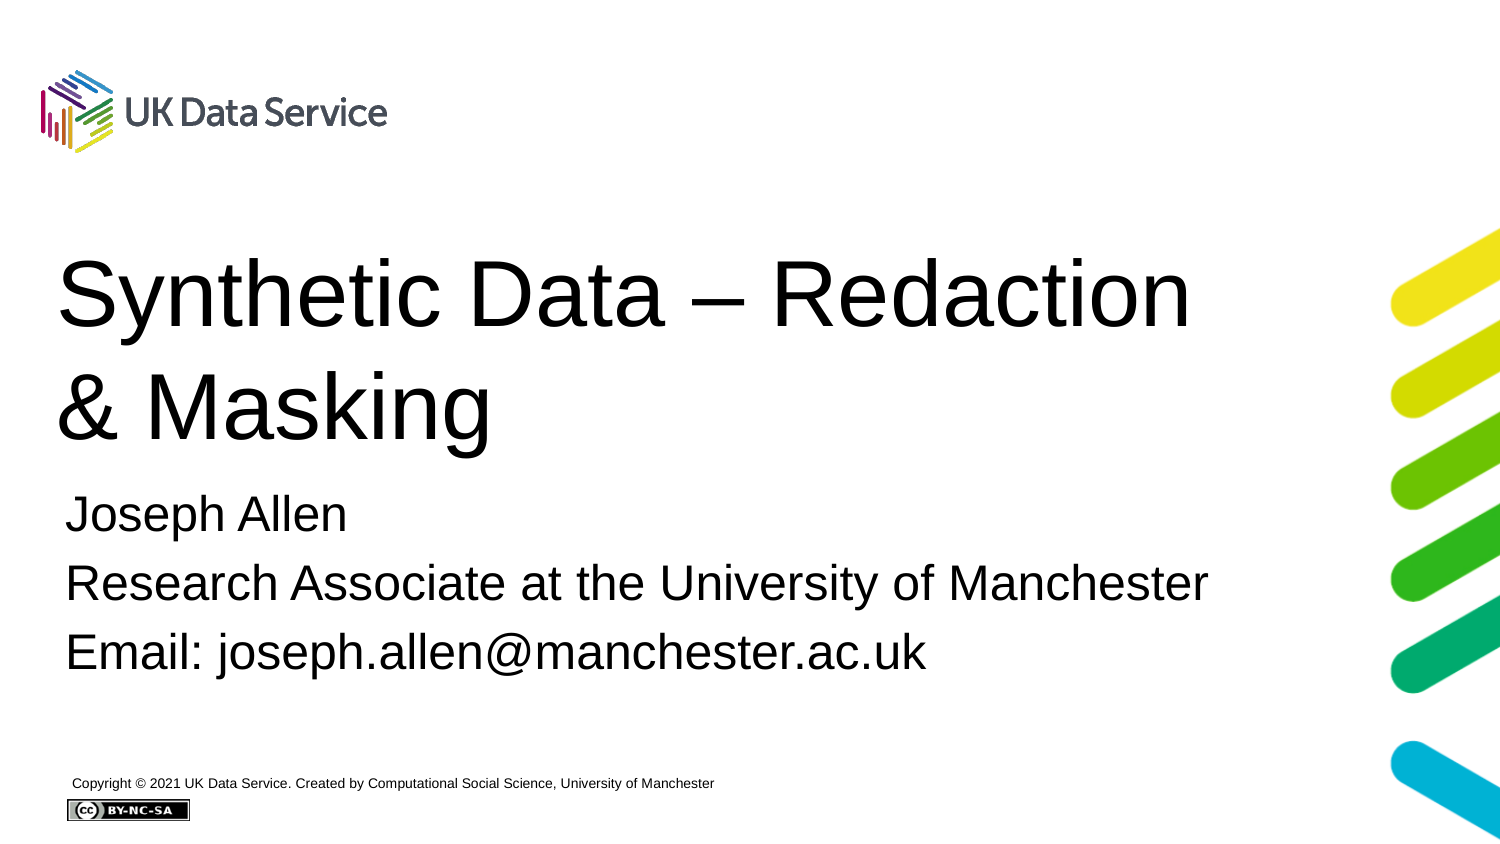

# Synthetic Data – Redaction & Masking
Joseph Allen
Research Associate at the University of Manchester
Email: joseph.allen@manchester.ac.uk
Copyright © 2021 UK Data Service. Created by Computational Social Science, University of Manchester